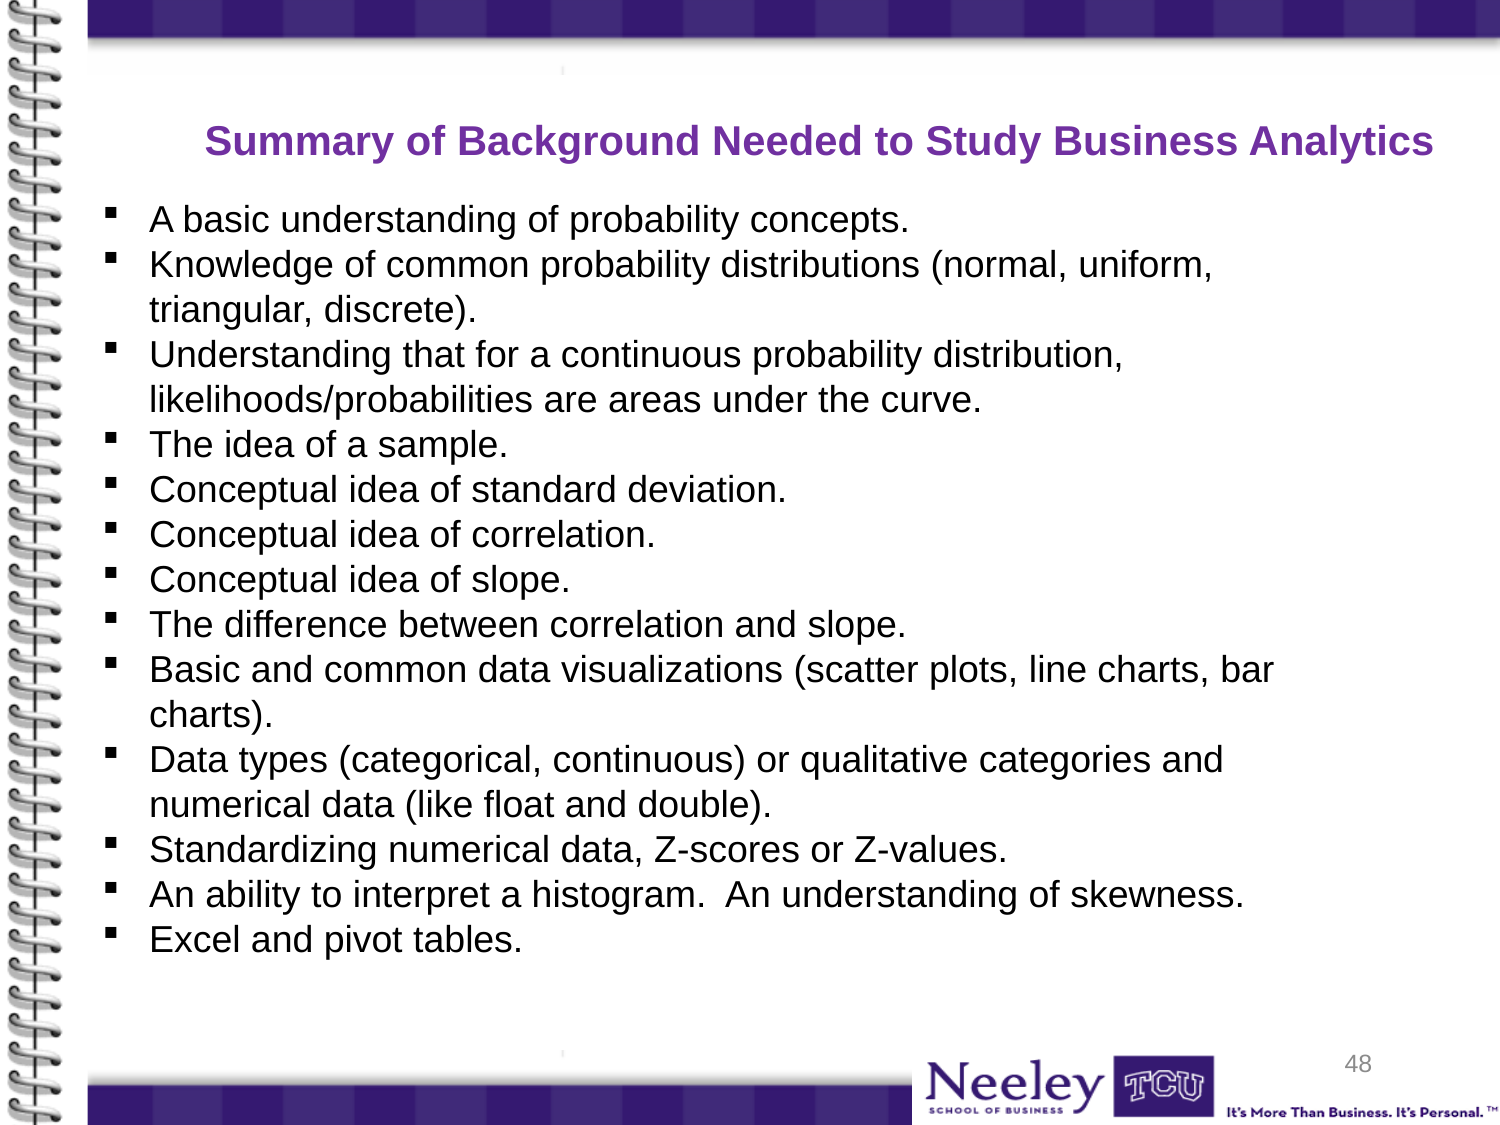

# Summary of Background Needed to Study Business Analytics
A basic understanding of probability concepts.
Knowledge of common probability distributions (normal, uniform, triangular, discrete).
Understanding that for a continuous probability distribution, likelihoods/probabilities are areas under the curve.
The idea of a sample.
Conceptual idea of standard deviation.
Conceptual idea of correlation.
Conceptual idea of slope.
The difference between correlation and slope.
Basic and common data visualizations (scatter plots, line charts, bar charts).
Data types (categorical, continuous) or qualitative categories and numerical data (like float and double).
Standardizing numerical data, Z-scores or Z-values.
An ability to interpret a histogram.  An understanding of skewness.
Excel and pivot tables.